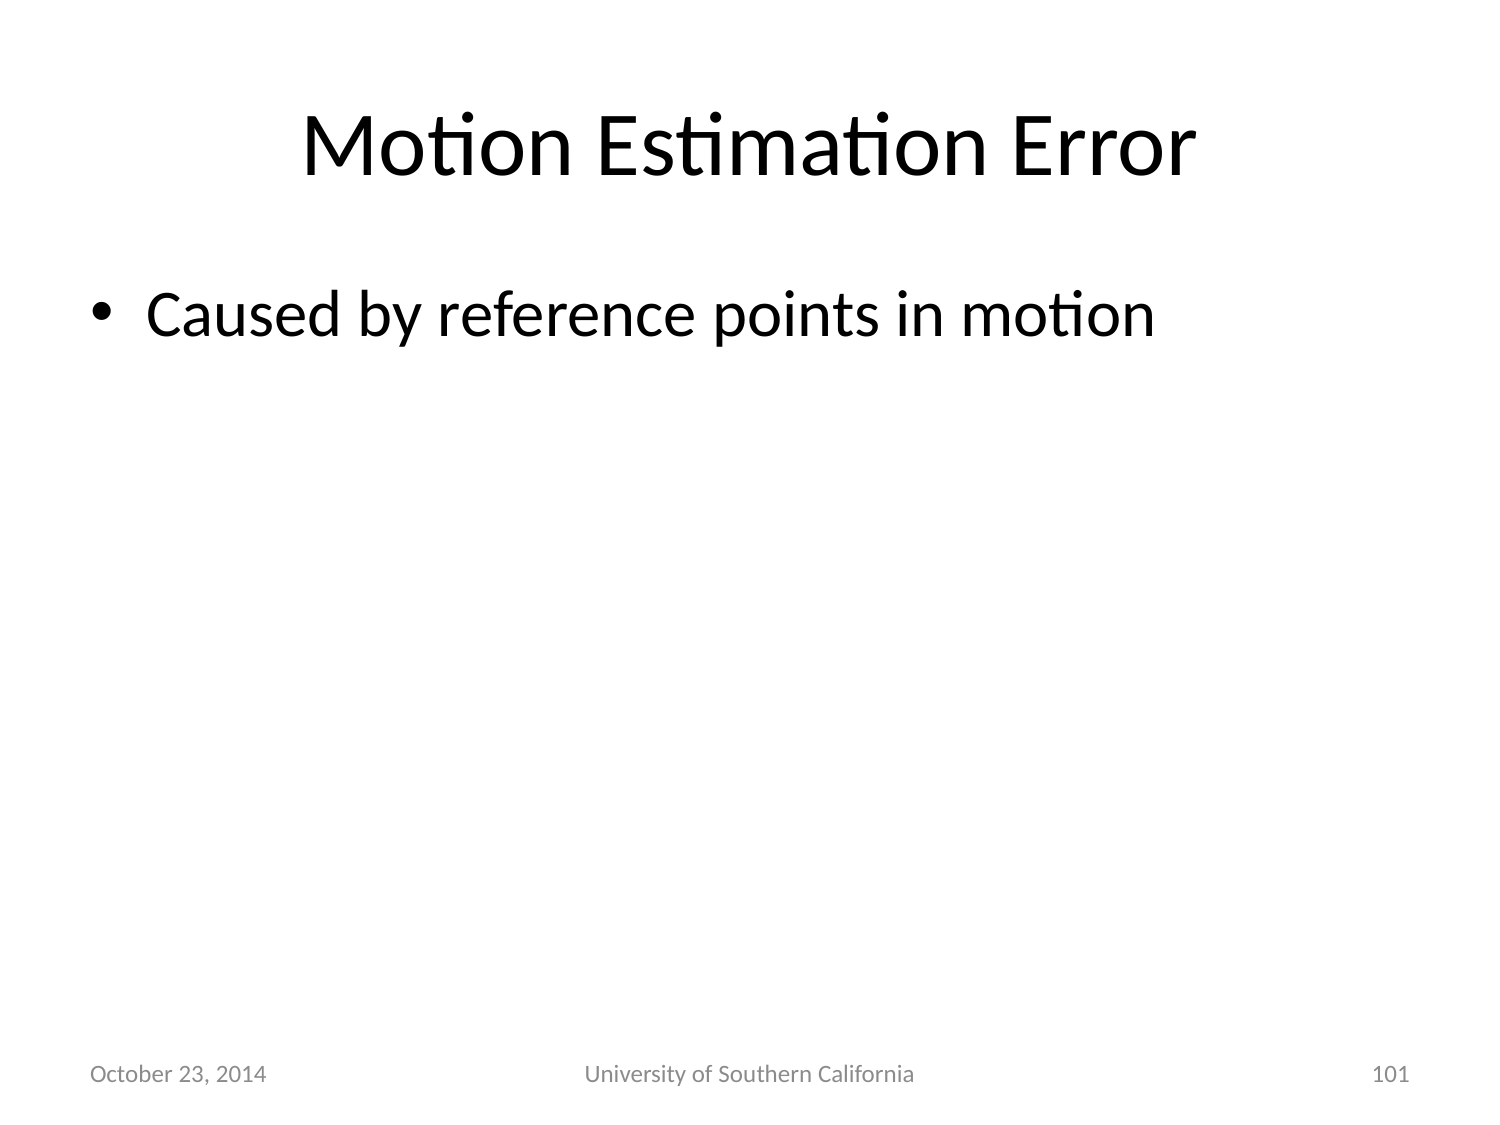

# Motion Estimation Error
Caused by reference points in motion

October 23, 2014
University of Southern California
101